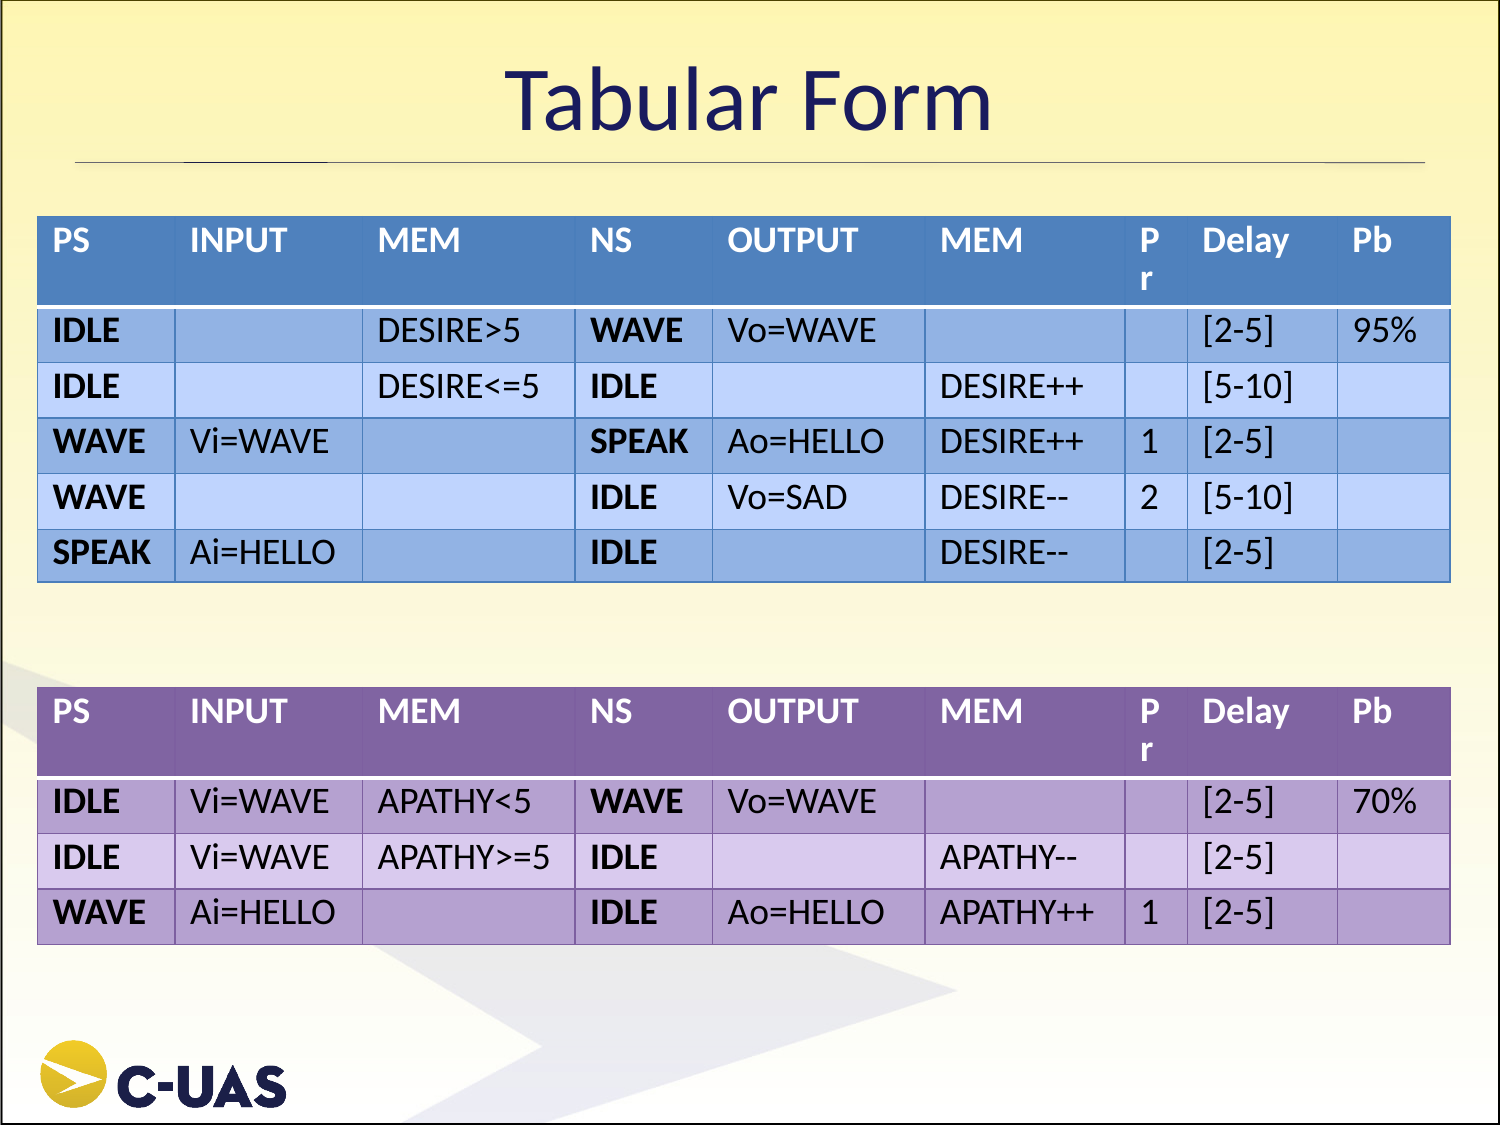

# Tabular Form
| PS | INPUT | MEM | NS | OUTPUT | MEM | Pr | Delay | Pb |
| --- | --- | --- | --- | --- | --- | --- | --- | --- |
| IDLE |  | DESIRE>5 | WAVE | Vo=WAVE |  |  | [2-5] | 95% |
| IDLE |  | DESIRE<=5 | IDLE |  | DESIRE++ |  | [5-10] |  |
| WAVE | Vi=WAVE |  | SPEAK | Ao=HELLO | DESIRE++ | 1 | [2-5] |  |
| WAVE |  |  | IDLE | Vo=SAD | DESIRE-- | 2 | [5-10] |  |
| SPEAK | Ai=HELLO |  | IDLE |  | DESIRE-- |  | [2-5] |  |
| PS | INPUT | MEM | NS | OUTPUT | MEM | Pr | Delay | Pb |
| --- | --- | --- | --- | --- | --- | --- | --- | --- |
| IDLE | Vi=WAVE | APATHY<5 | WAVE | Vo=WAVE |  |  | [2-5] | 70% |
| IDLE | Vi=WAVE | APATHY>=5 | IDLE |  | APATHY-- |  | [2-5] |  |
| WAVE | Ai=HELLO |  | IDLE | Ao=HELLO | APATHY++ | 1 | [2-5] |  |